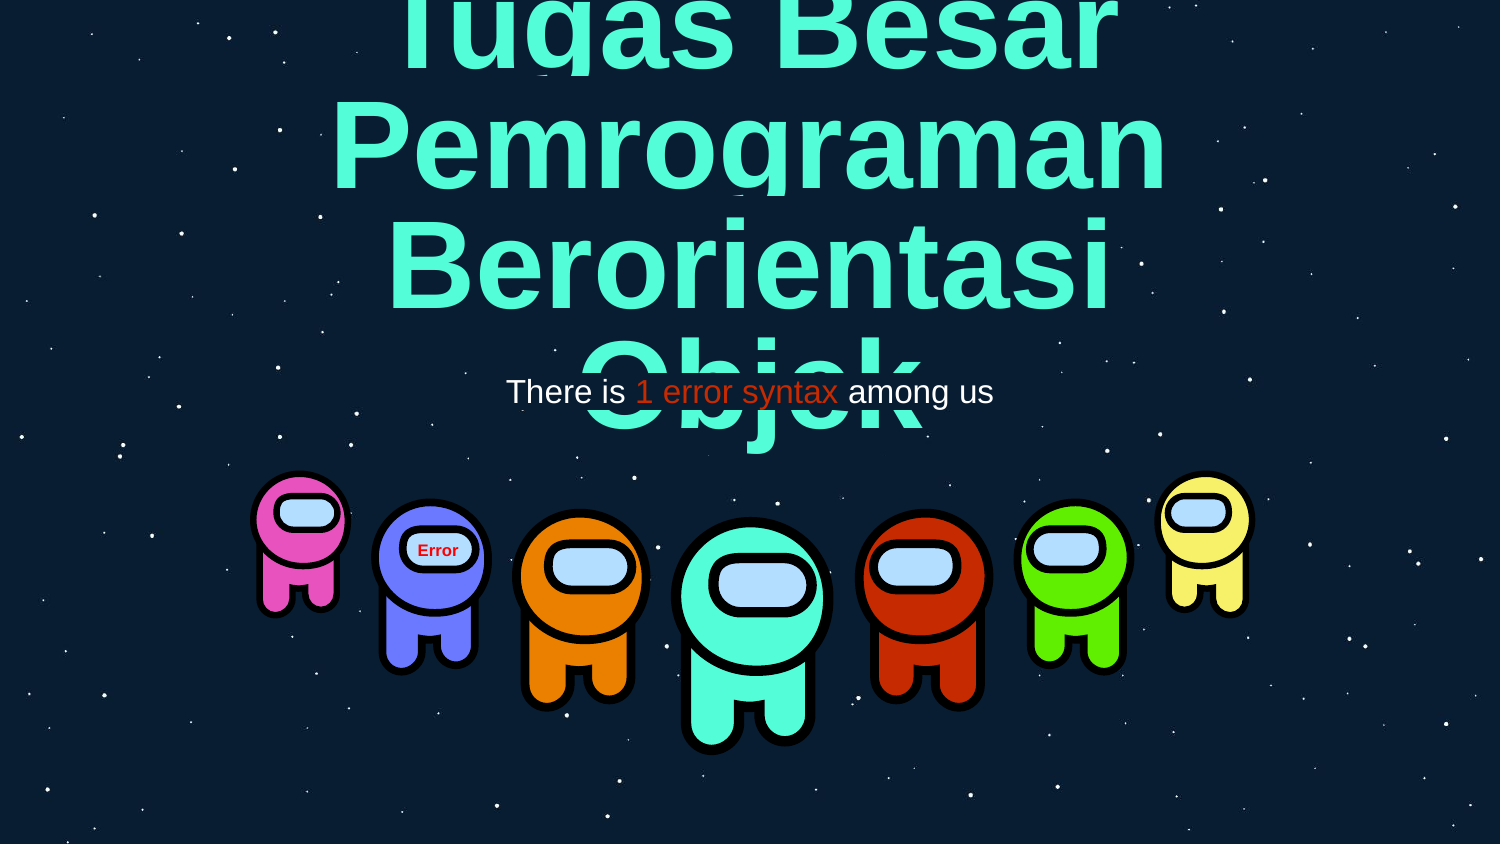

# Tugas Besar Pemrograman Berorientasi Objek
There is 1 error syntax among us

Error